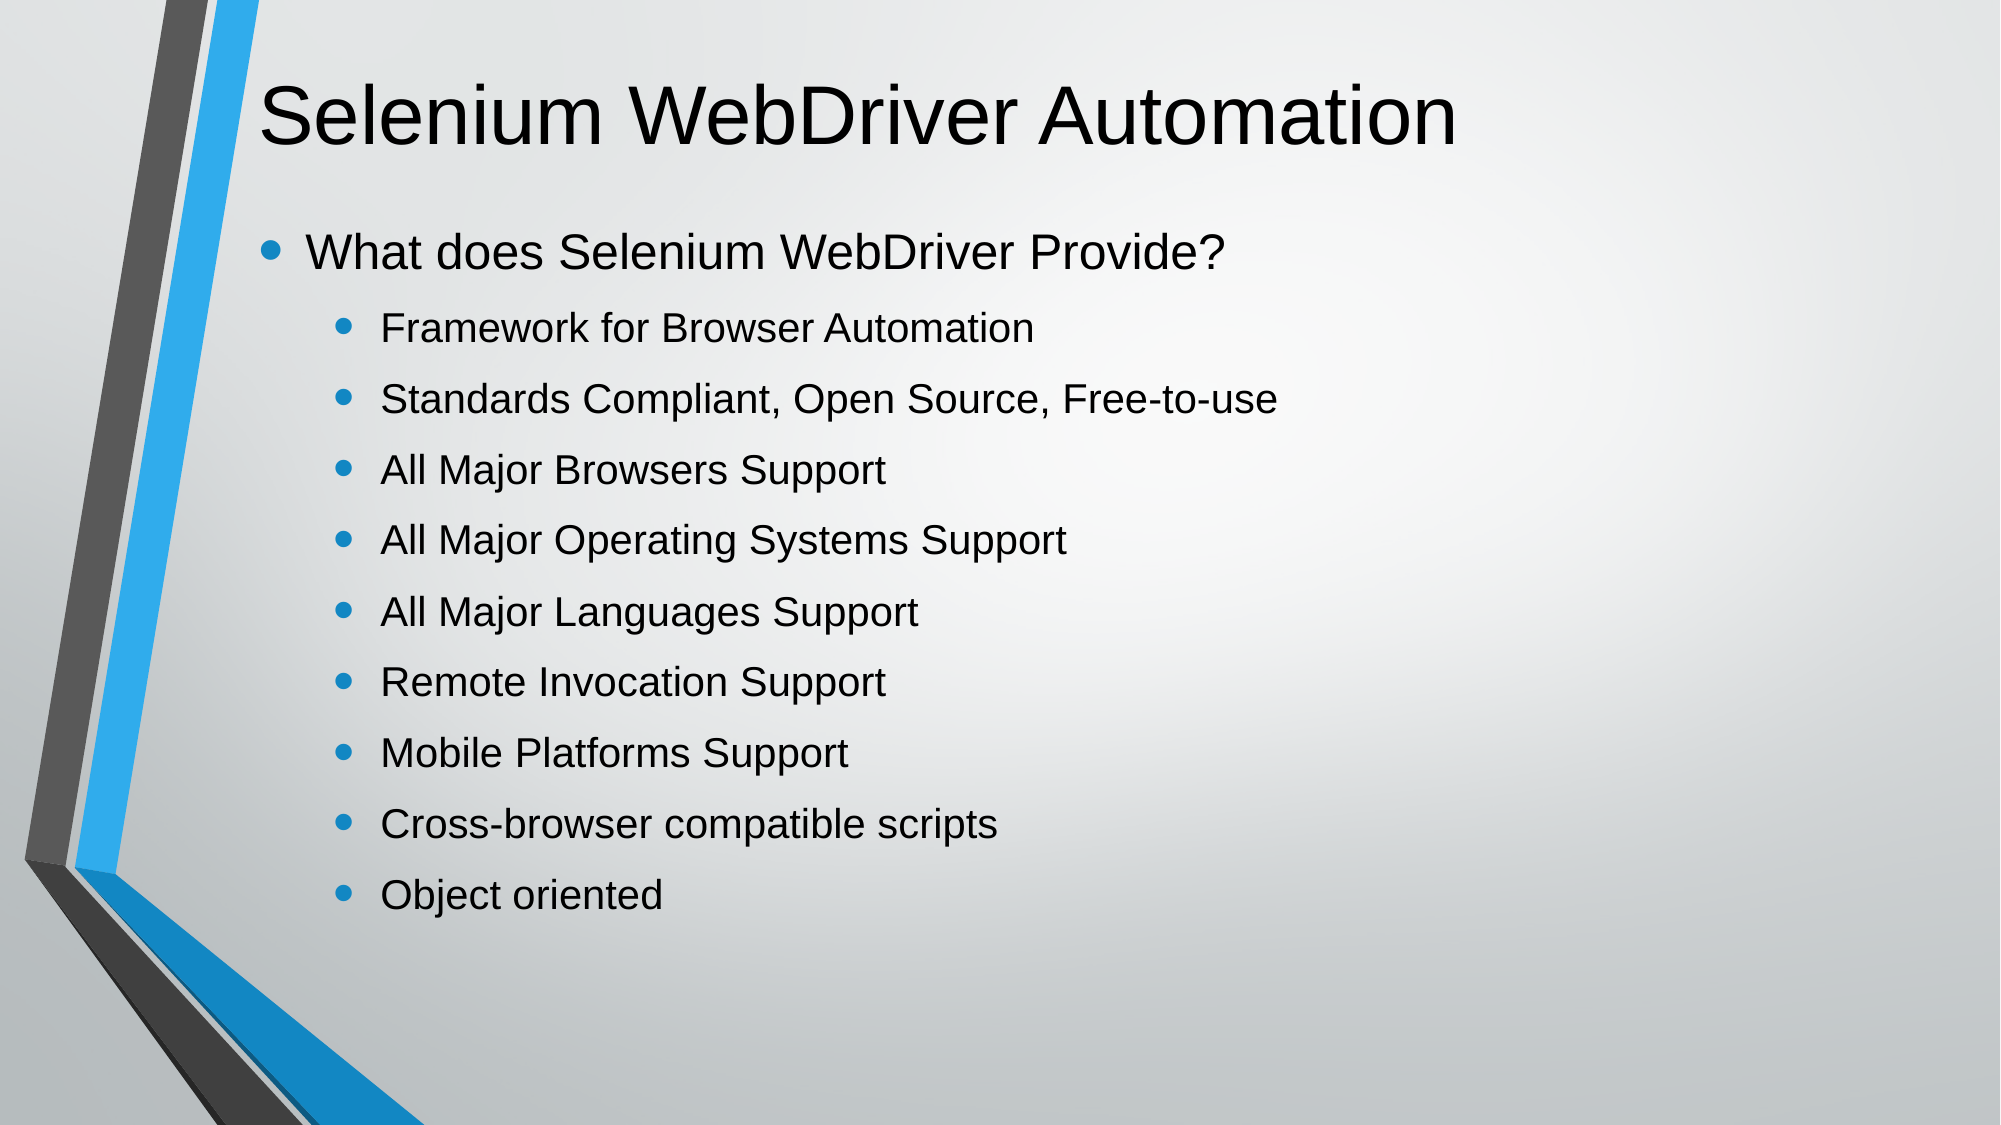

# Selenium WebDriver Automation
What does Selenium WebDriver Provide?
Framework for Browser Automation
Standards Compliant, Open Source, Free-to-use
All Major Browsers Support
All Major Operating Systems Support
All Major Languages Support
Remote Invocation Support
Mobile Platforms Support
Cross-browser compatible scripts
Object oriented